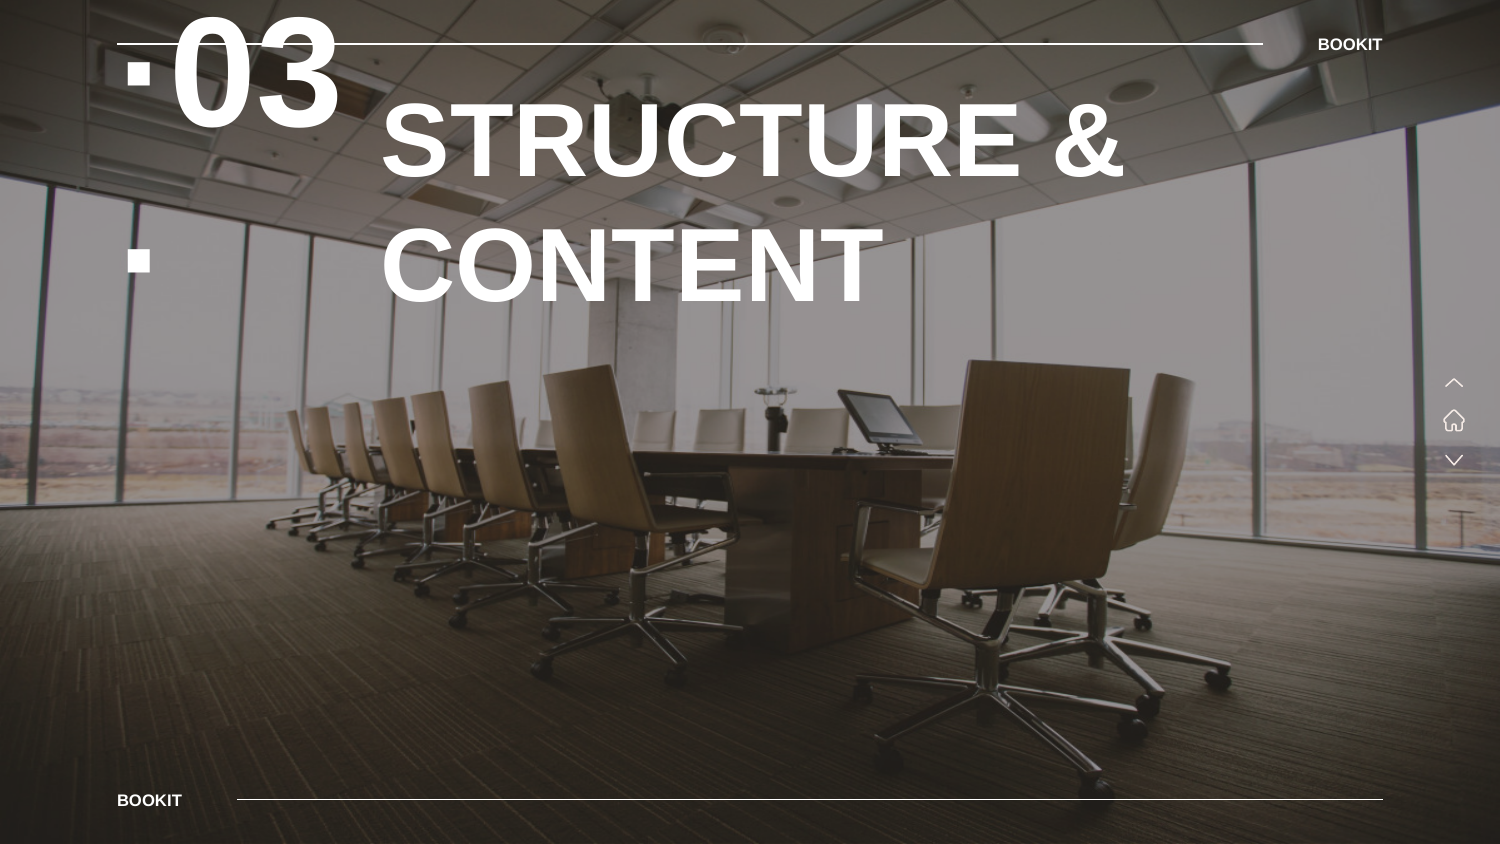

BOOKIT
·03·
# STRUCTURE & CONTENT

BOOKIT